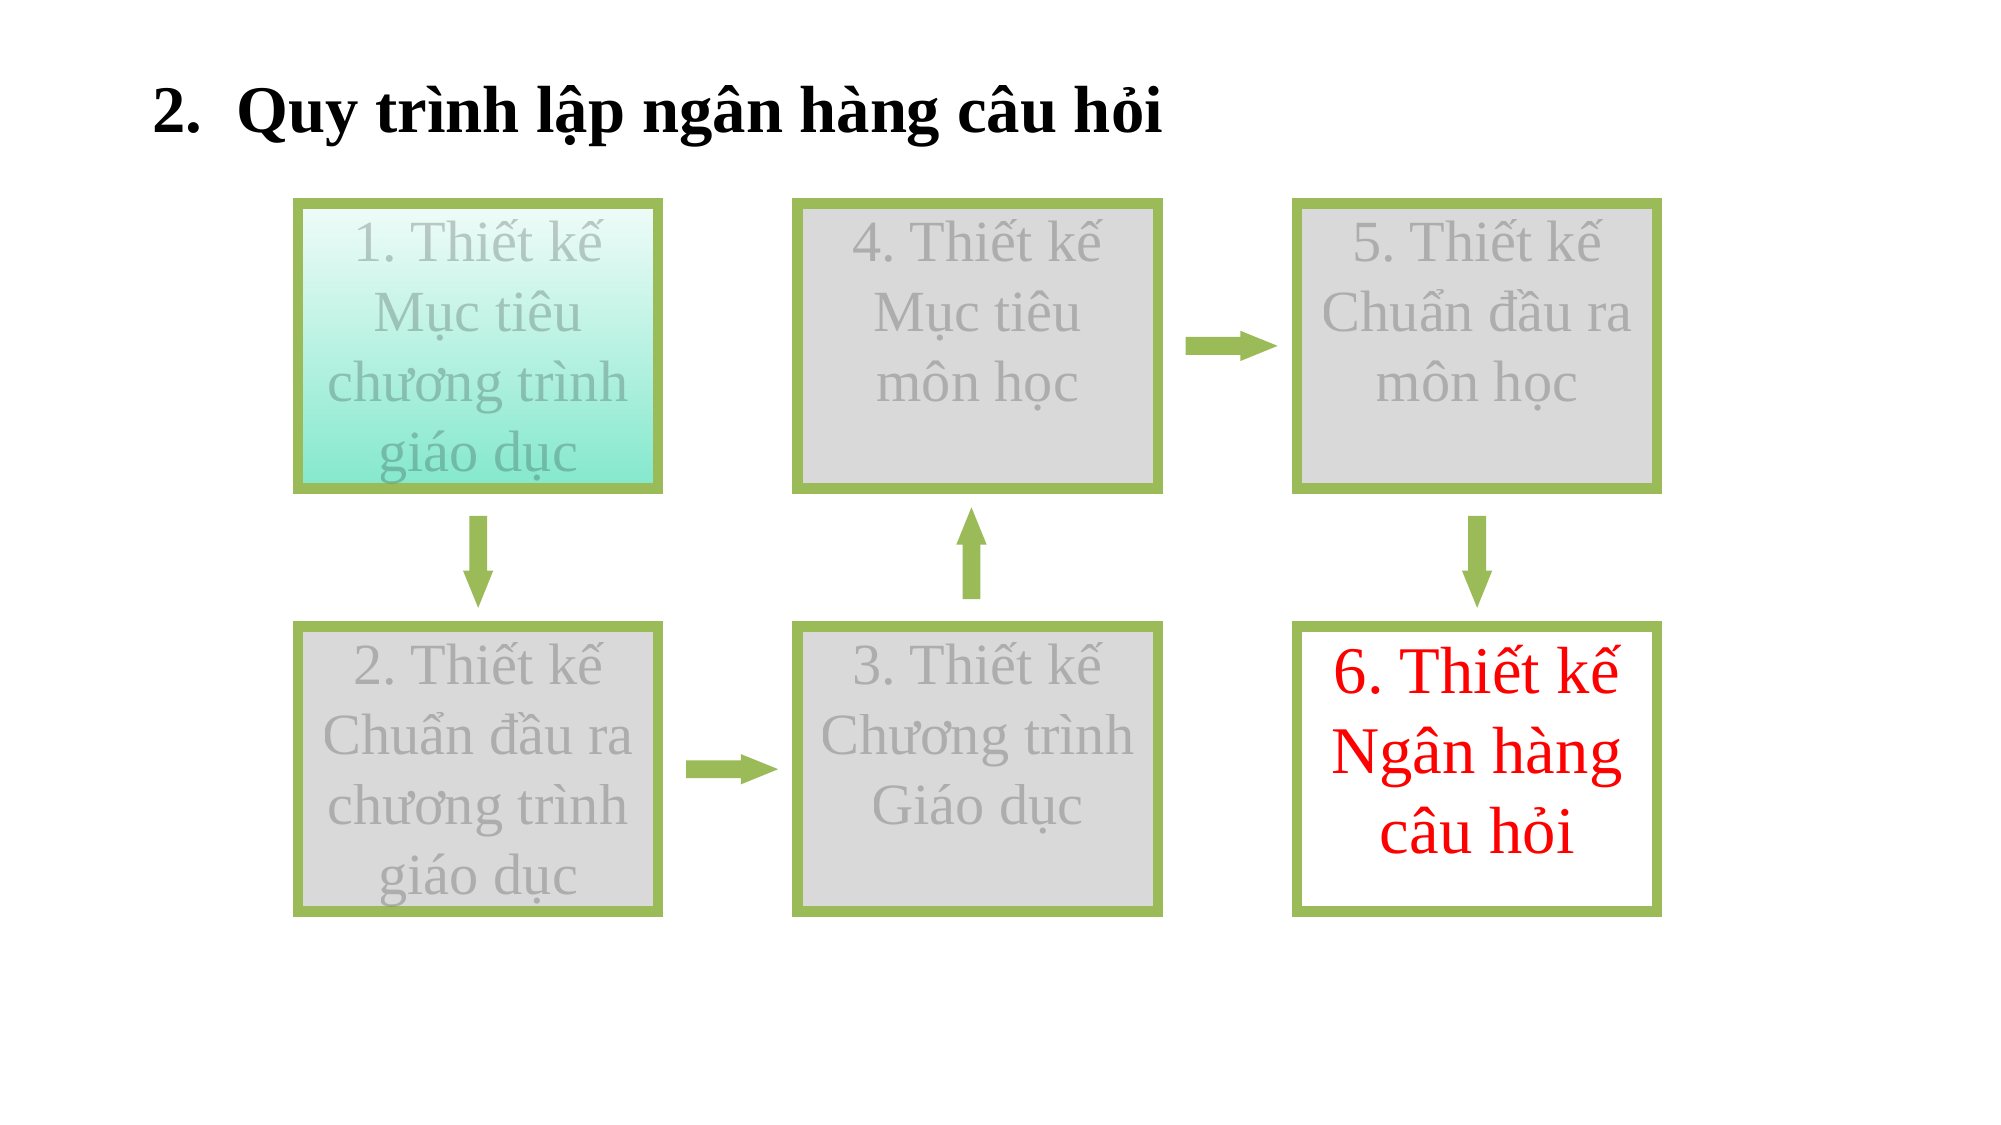

# 2.  Quy trình lập ngân hàng câu hỏi
1. Thiết kế
Mục tiêu chương trình giáo dục
4. Thiết kế
Mục tiêu
môn học
5. Thiết kế
Chuẩn đầu ra môn học

2. Thiết kế
Chuẩn đầu ra chương trình giáo dục
3. Thiết kế
Chương trình
Giáo dục
6. Thiết kế
Ngân hàng câu hỏi